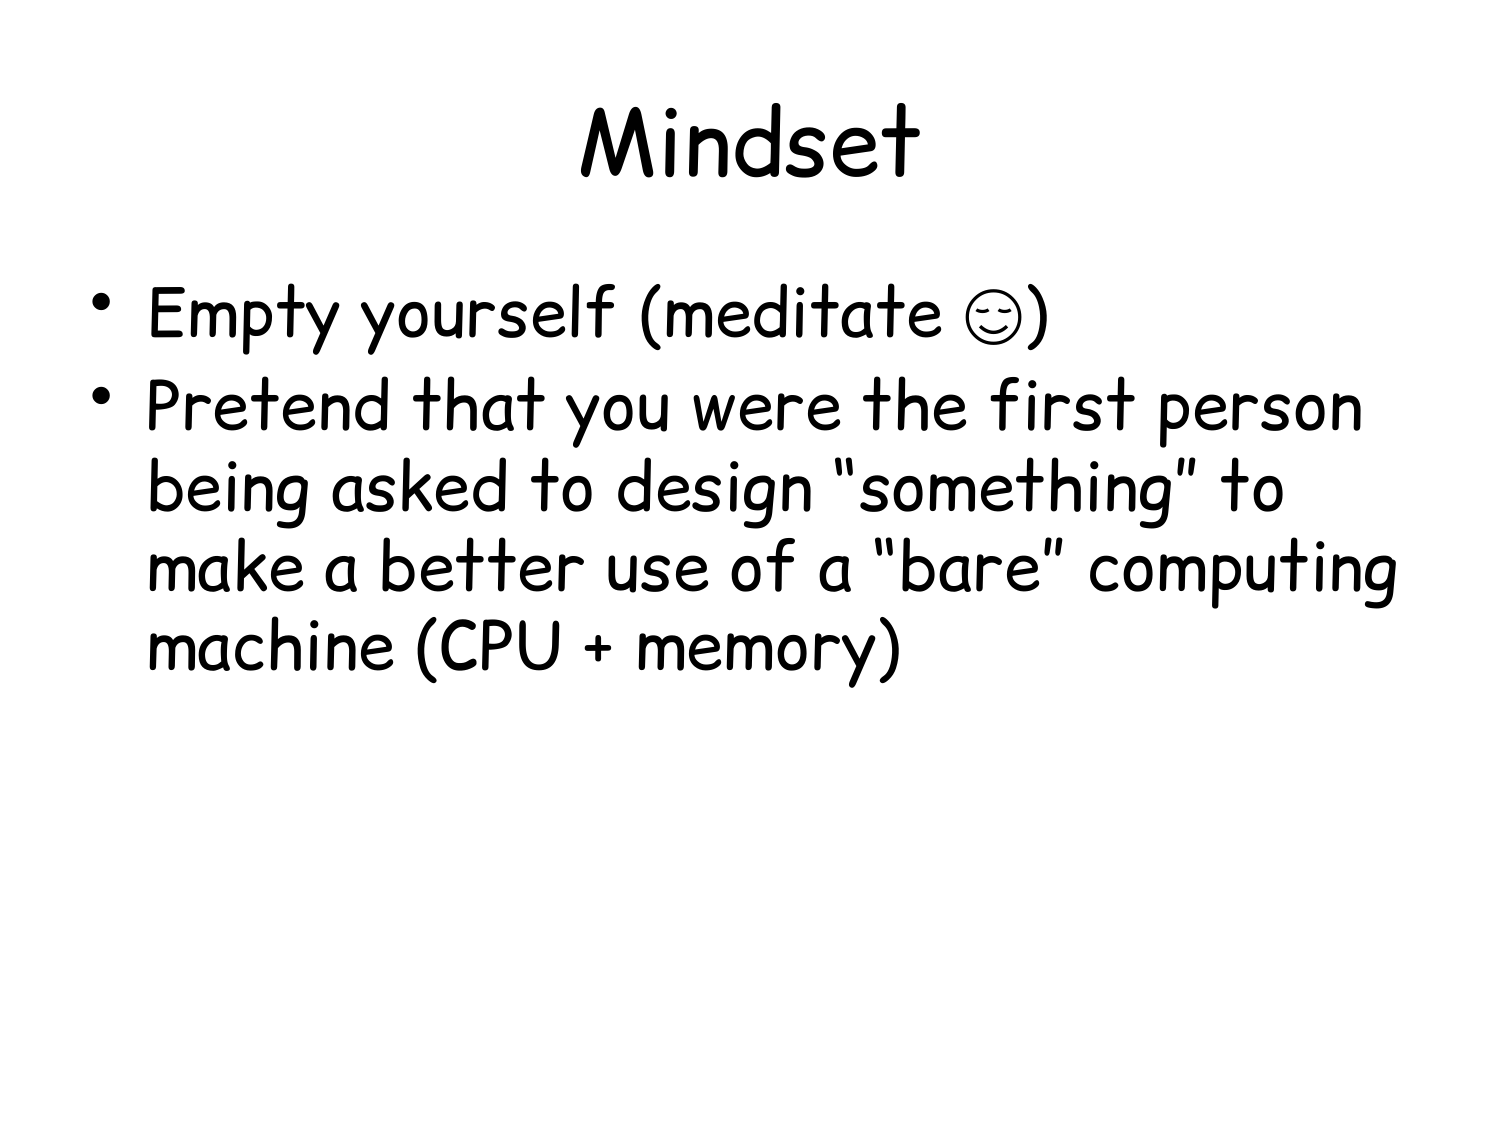

# Mindset
Empty yourself (meditate 😌)
Pretend that you were the first person being asked to design “something” to make a better use of a “bare” computing machine (CPU + memory)